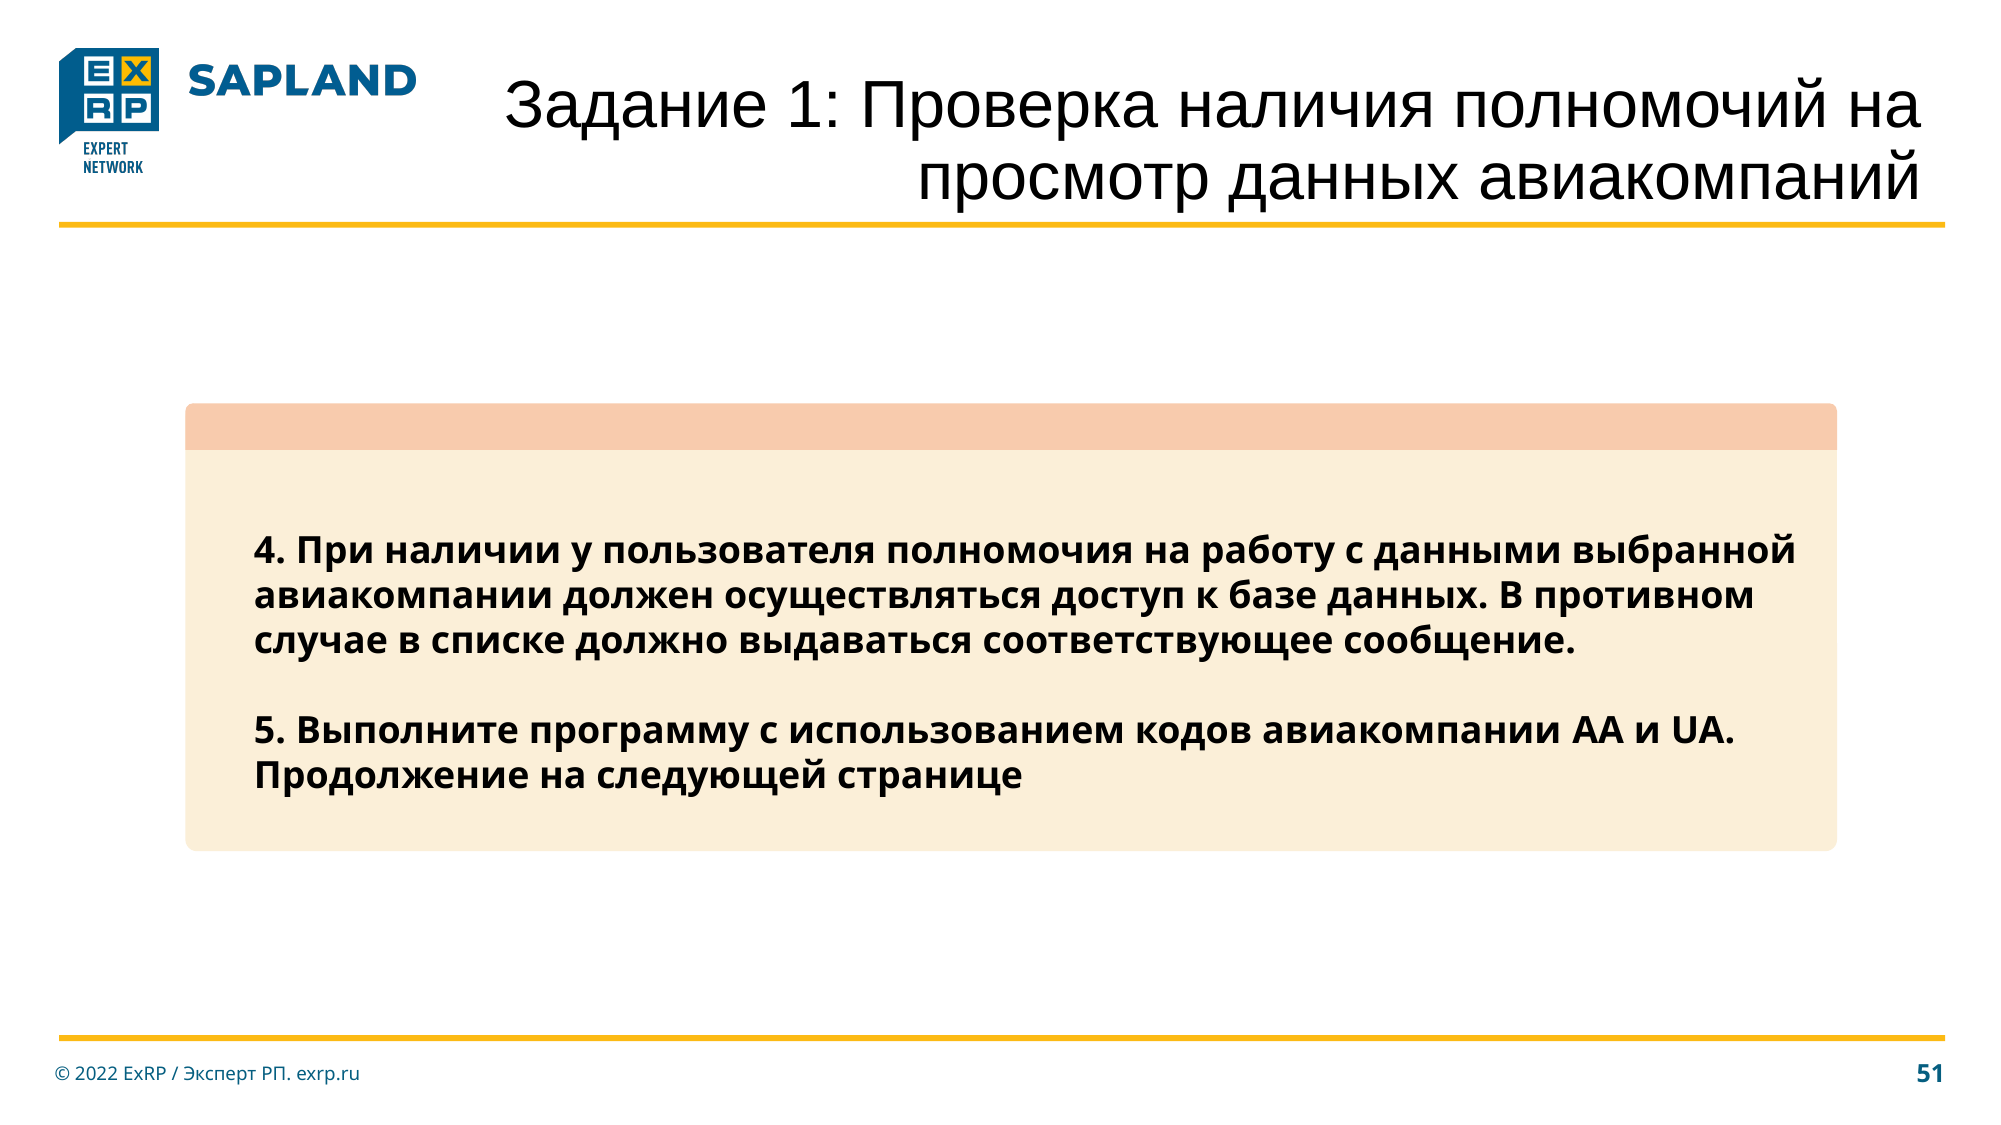

# Задание 1: Проверка наличия полномочий на просмотр данных авиакомпаний

4. При наличии у пользователя полномочия на работу с данными выбранной авиакомпании должен осуществляться доступ к базе данных. В противном случае в списке должно выдаваться соответствующее сообщение.

5. Выполните программу с использованием кодов авиакомпании AA и UA. Продолжение на следующей странице
© 2022 ExRP / Эксперт РП. exrp.ru
51